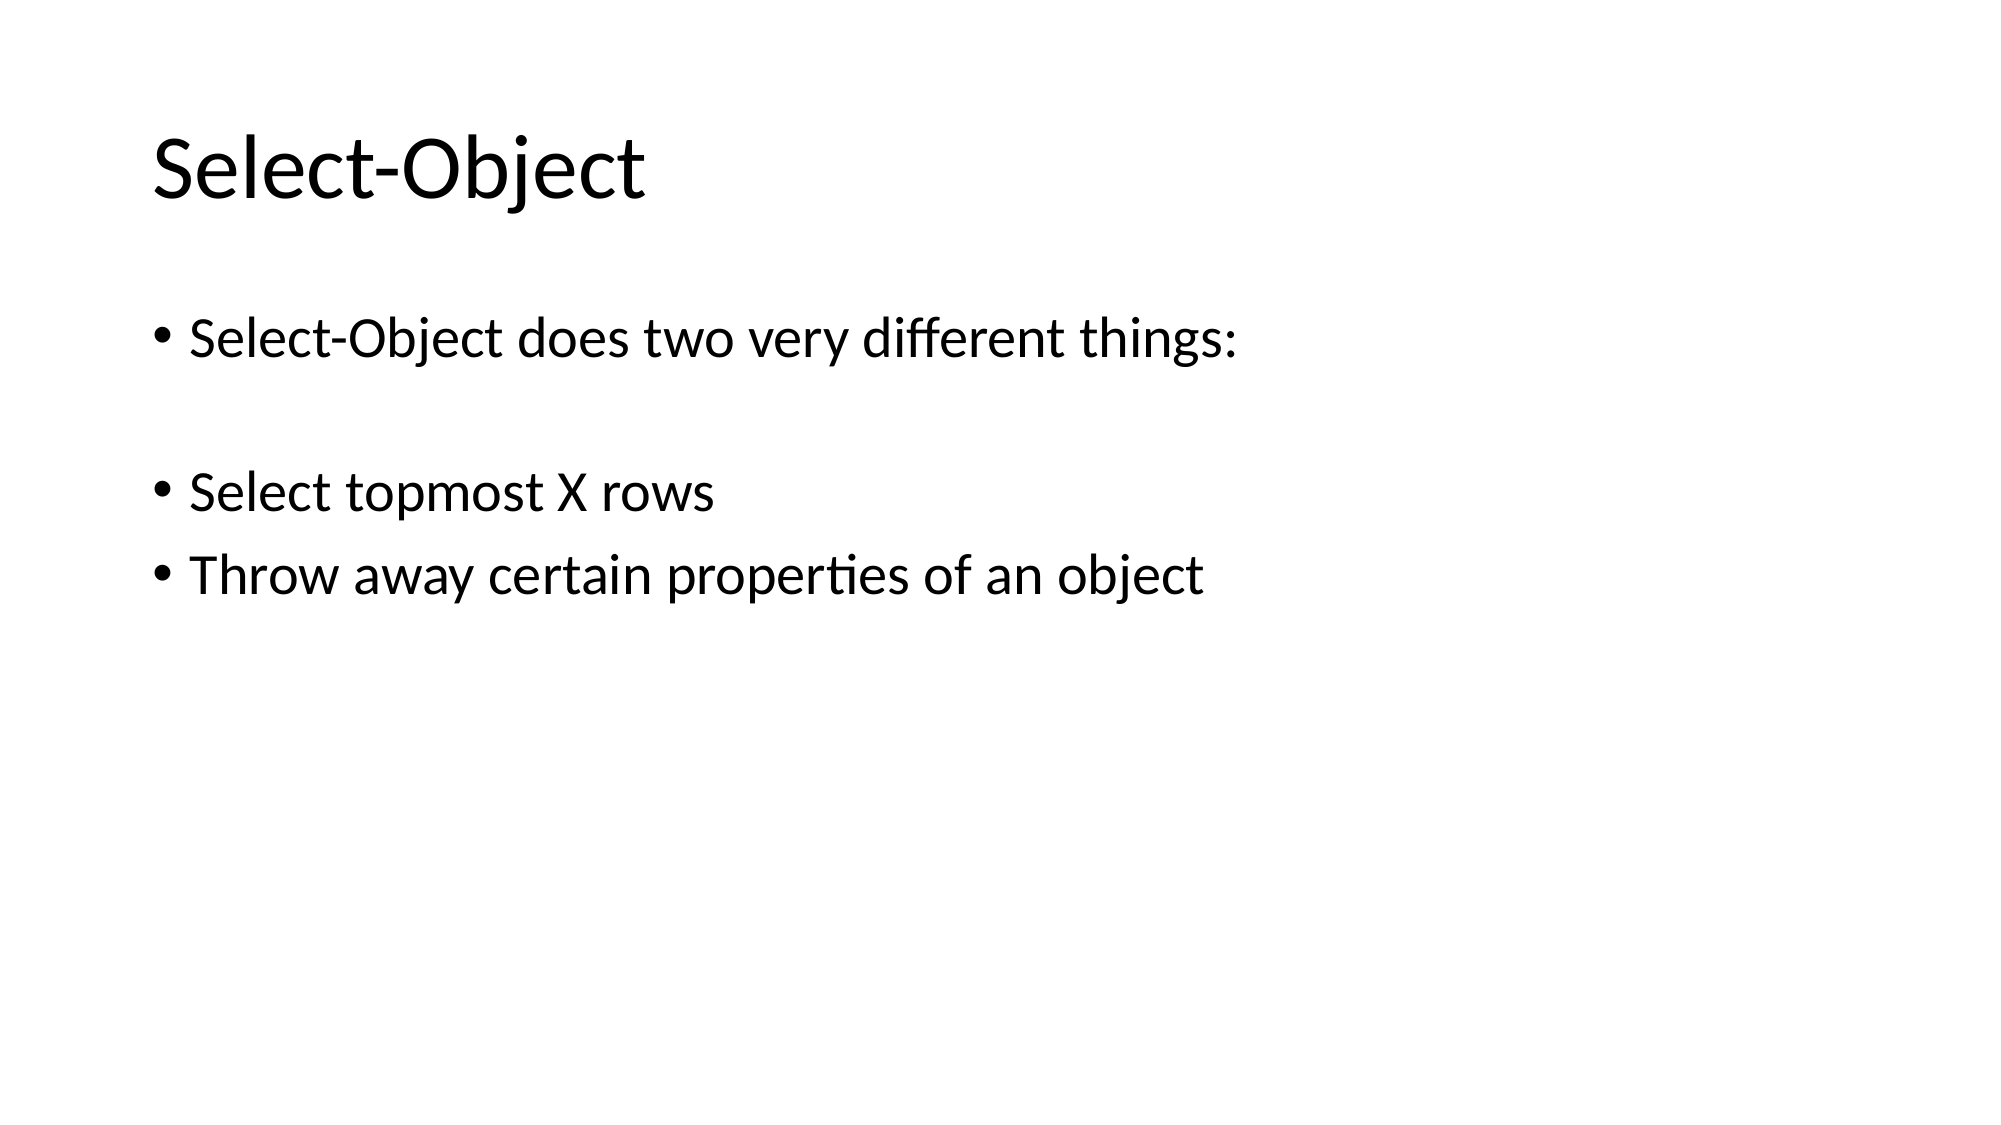

# Select-Object
Select-Object does two very different things:
Select topmost X rows
Throw away certain properties of an object